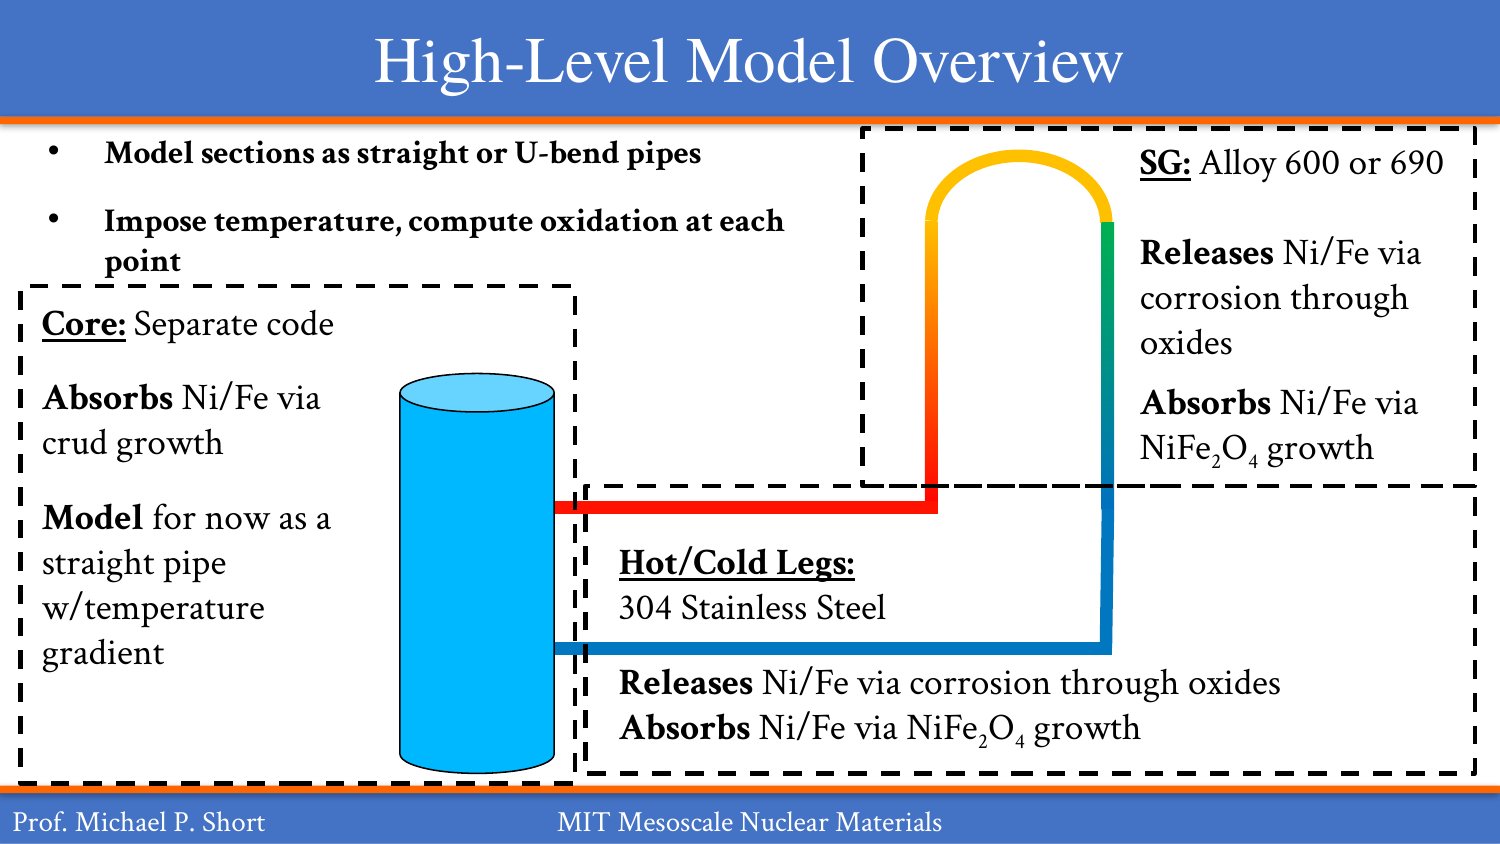

# High-Level Model Overview
Model sections as straight or U-bend pipes

Impose temperature, compute oxidation at each point

SG: Alloy 600 or 690

Releases Ni/Fe via corrosion through oxides

Absorbs Ni/Fe via NiFe2O4 growth

Core: Separate code

Absorbs Ni/Fe via crud growth

Model for now as a straight pipe w/temperature gradient

Hot/Cold Legs:
304 Stainless Steel

Releases Ni/Fe via corrosion through oxides
Absorbs Ni/Fe via NiFe2O4 growth
Prof. Michael P. Short
MIT Mesoscale Nuclear Materials Laboratory